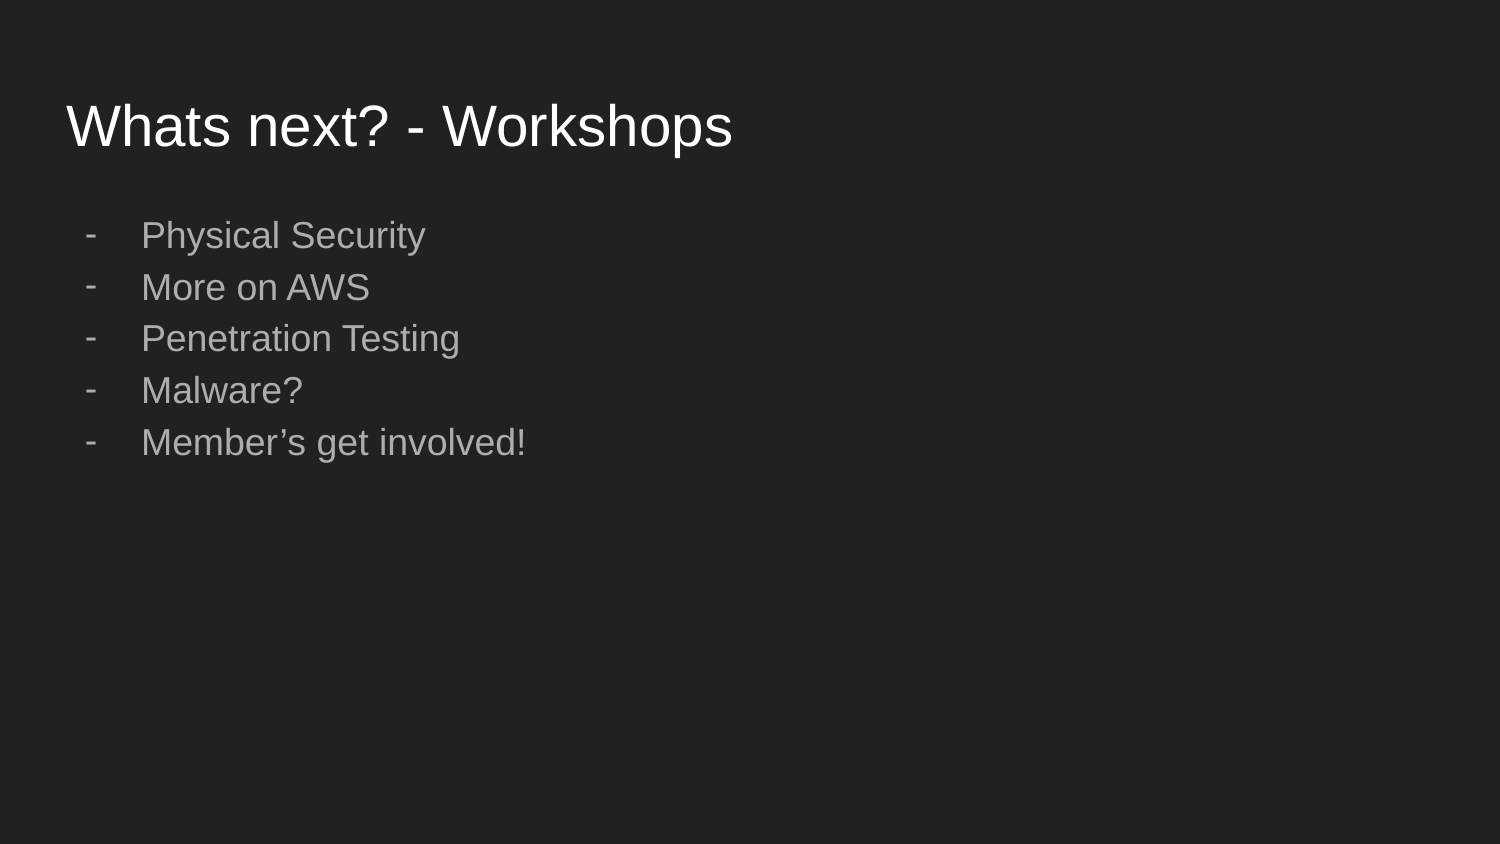

# Whats next? - Workshops
Physical Security
More on AWS
Penetration Testing
Malware?
Member’s get involved!